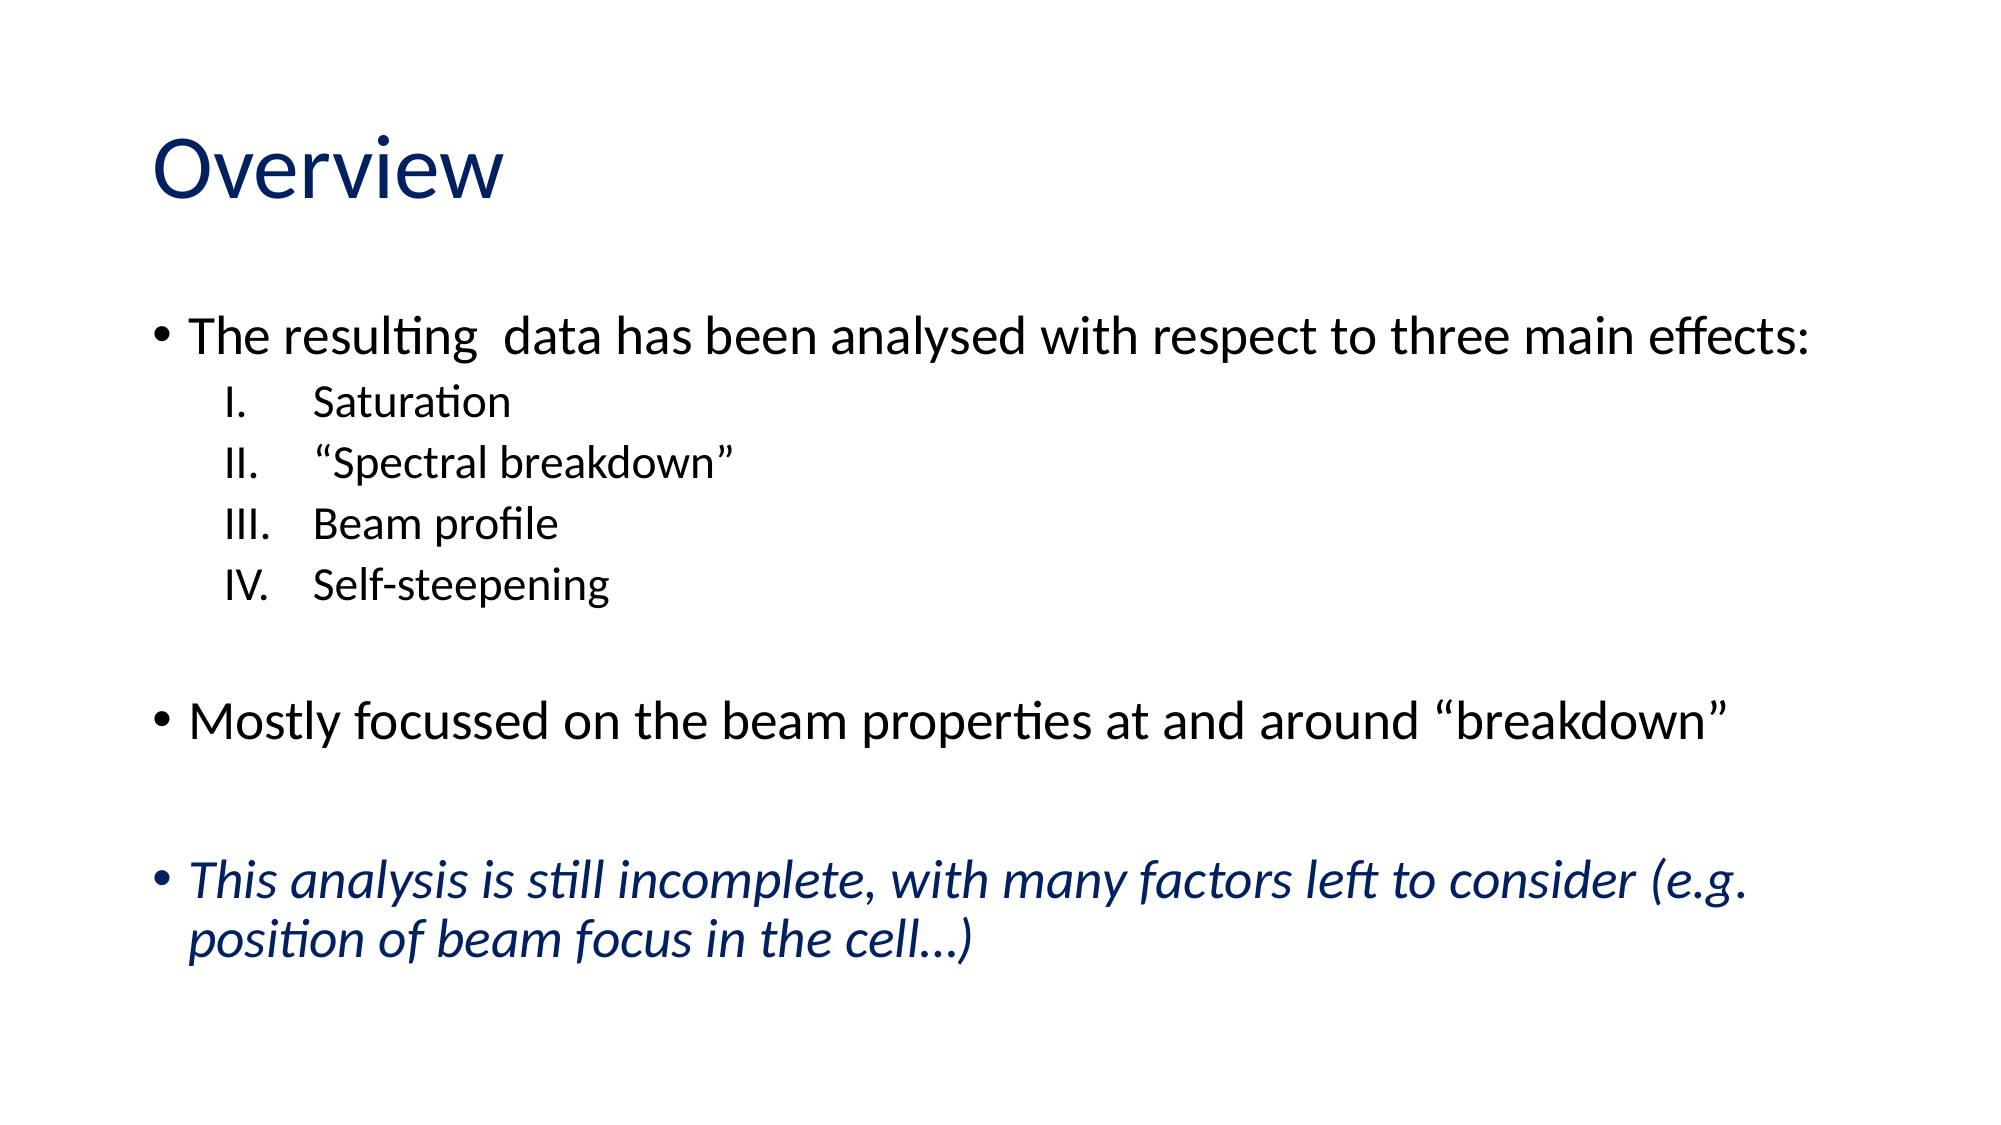

# Overview
The resulting  data has been analysed with respect to three main effects:
Saturation
“Spectral breakdown”
Beam profile
Self-steepening

Mostly focussed on the beam properties at and around “breakdown”

This analysis is still incomplete, with many factors left to consider (e.g. position of beam focus in the cell…)